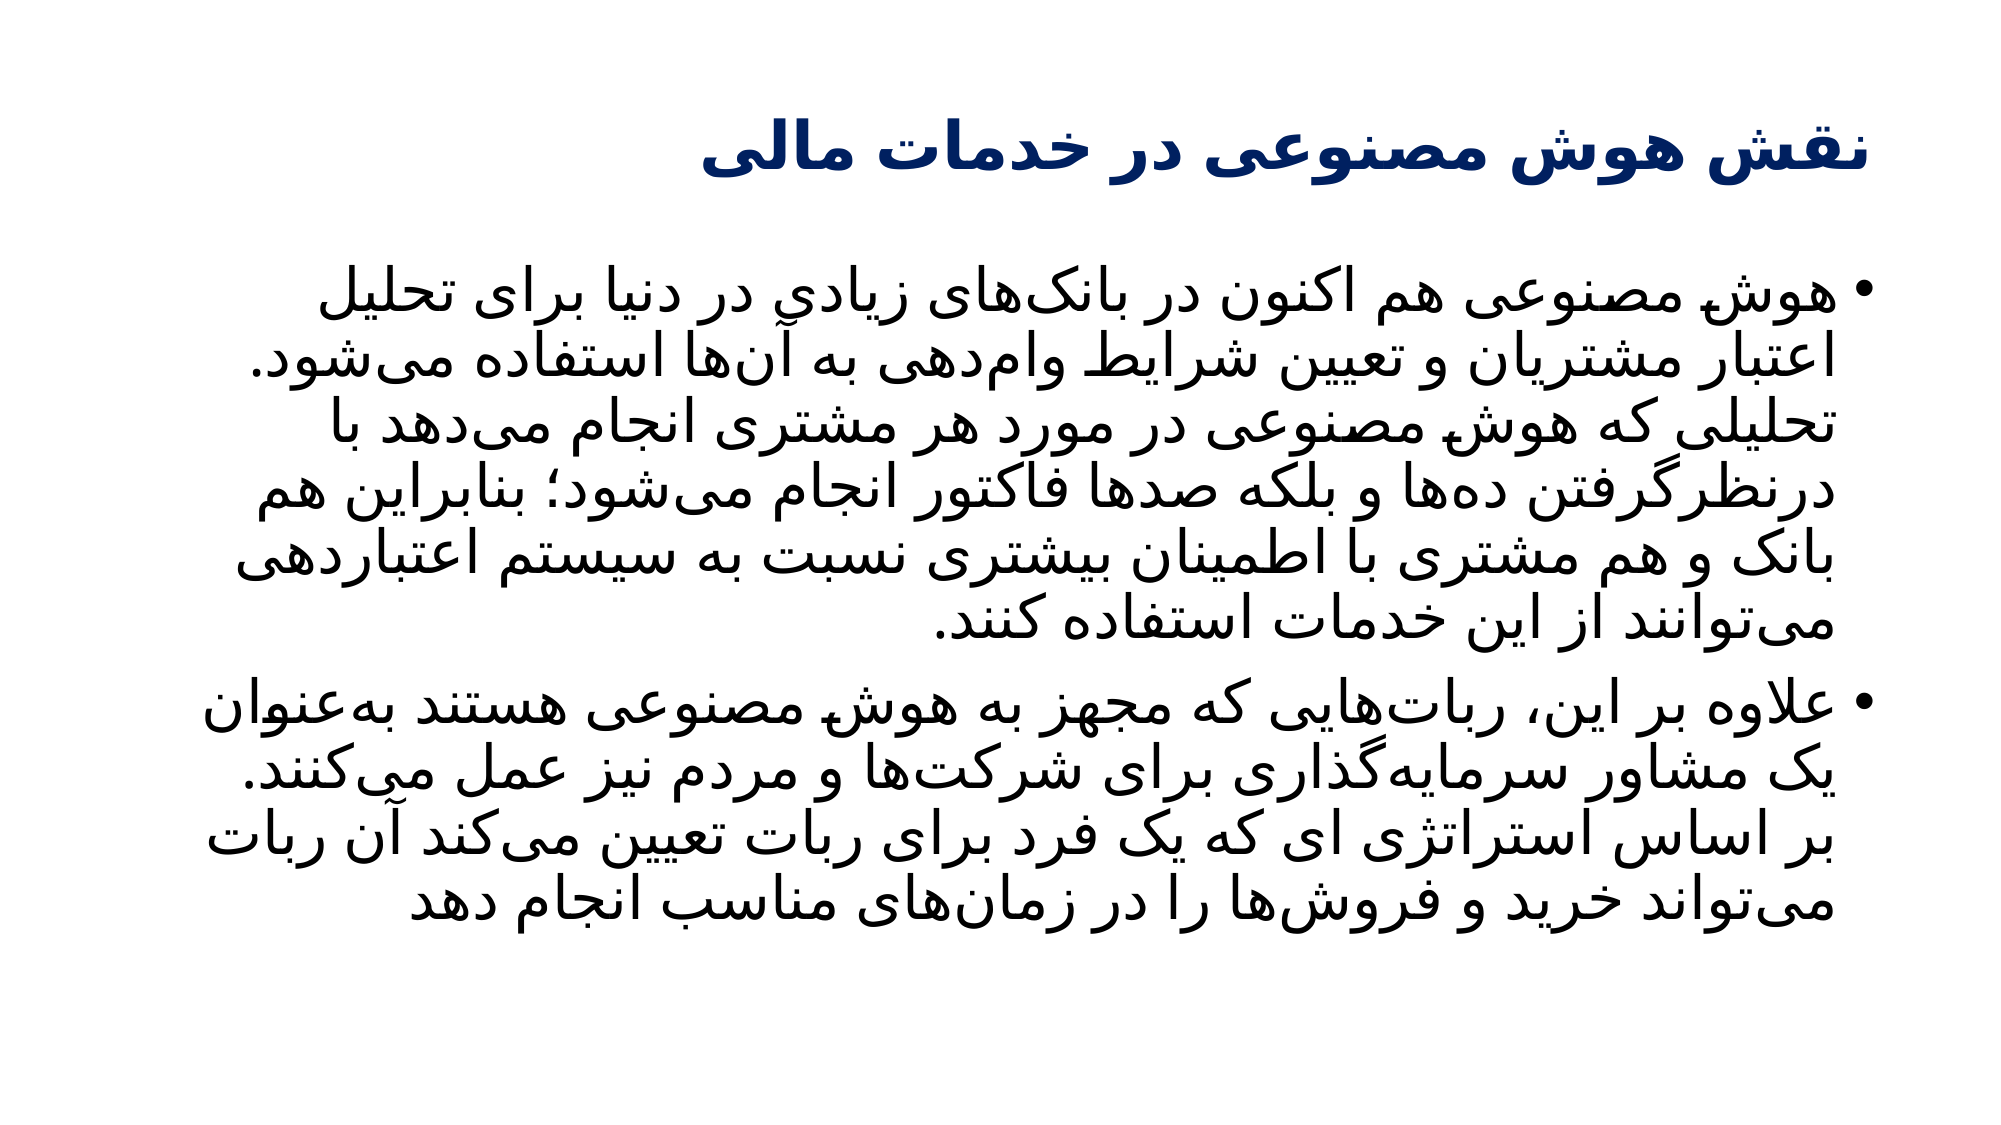

# نقش هوش مصنوعی در خدمات مالی
هوش مصنوعی هم اکنون در بانک‌های زیادی در دنیا برای تحلیل اعتبار مشتریان و تعیین شرایط وام‌دهی به آن‌ها استفاده می‌شود. تحلیلی که هوش مصنوعی در مورد هر مشتری انجام می‌دهد با درنظرگرفتن ده‌ها و بلکه صدها فاکتور انجام می‌شود؛ بنابراین هم بانک و هم مشتری با اطمینان بیشتری نسبت به سیستم اعتباردهی می‌توانند از این خدمات استفاده کنند.
علاوه بر این، ربات‌هایی که مجهز به هوش مصنوعی هستند به‌عنوان یک مشاور سرمایه‌گذاری برای شرکت‌ها و مردم نیز عمل می‌کنند. بر اساس استراتژی ای که یک فرد برای ربات تعیین می‌کند آن ربات می‌تواند خرید و فروش‌ها را در زمان‌های مناسب انجام دهد